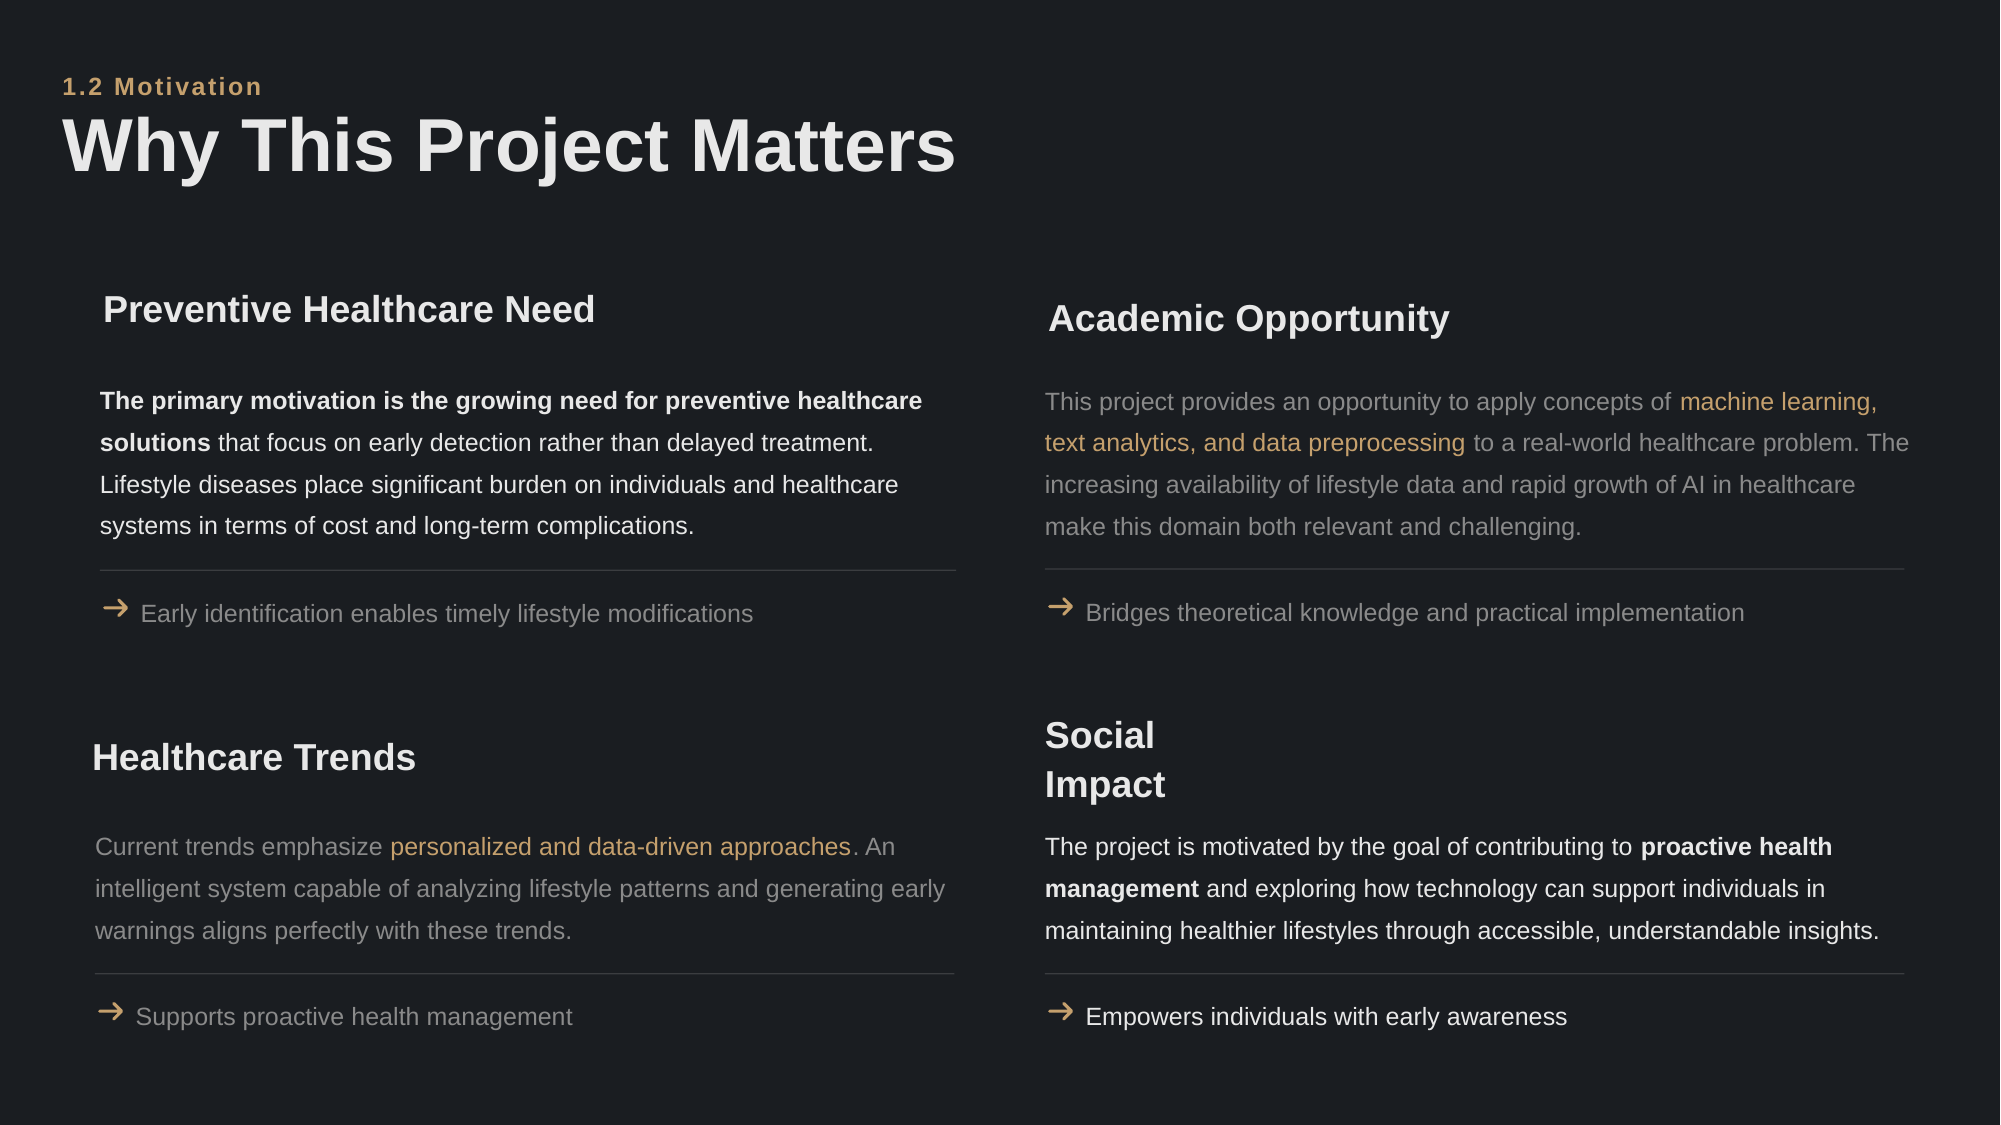

1.2 Motivation
Why This Project Matters
Preventive Healthcare Need
Academic Opportunity
The primary motivation is the growing need for preventive healthcare solutions that focus on early detection rather than delayed treatment. Lifestyle diseases place significant burden on individuals and healthcare systems in terms of cost and long-term complications.
This project provides an opportunity to apply concepts of machine learning, text analytics, and data preprocessing to a real-world healthcare problem. The increasing availability of lifestyle data and rapid growth of AI in healthcare make this domain both relevant and challenging.

Bridges theoretical knowledge and practical implementation
Early identification enables timely lifestyle modifications

Healthcare Trends
Social Impact
Current trends emphasize personalized and data-driven approaches. An intelligent system capable of analyzing lifestyle patterns and generating early warnings aligns perfectly with these trends.
The project is motivated by the goal of contributing to proactive health management and exploring how technology can support individuals in maintaining healthier lifestyles through accessible, understandable insights.

Supports proactive health management
Empowers individuals with early awareness